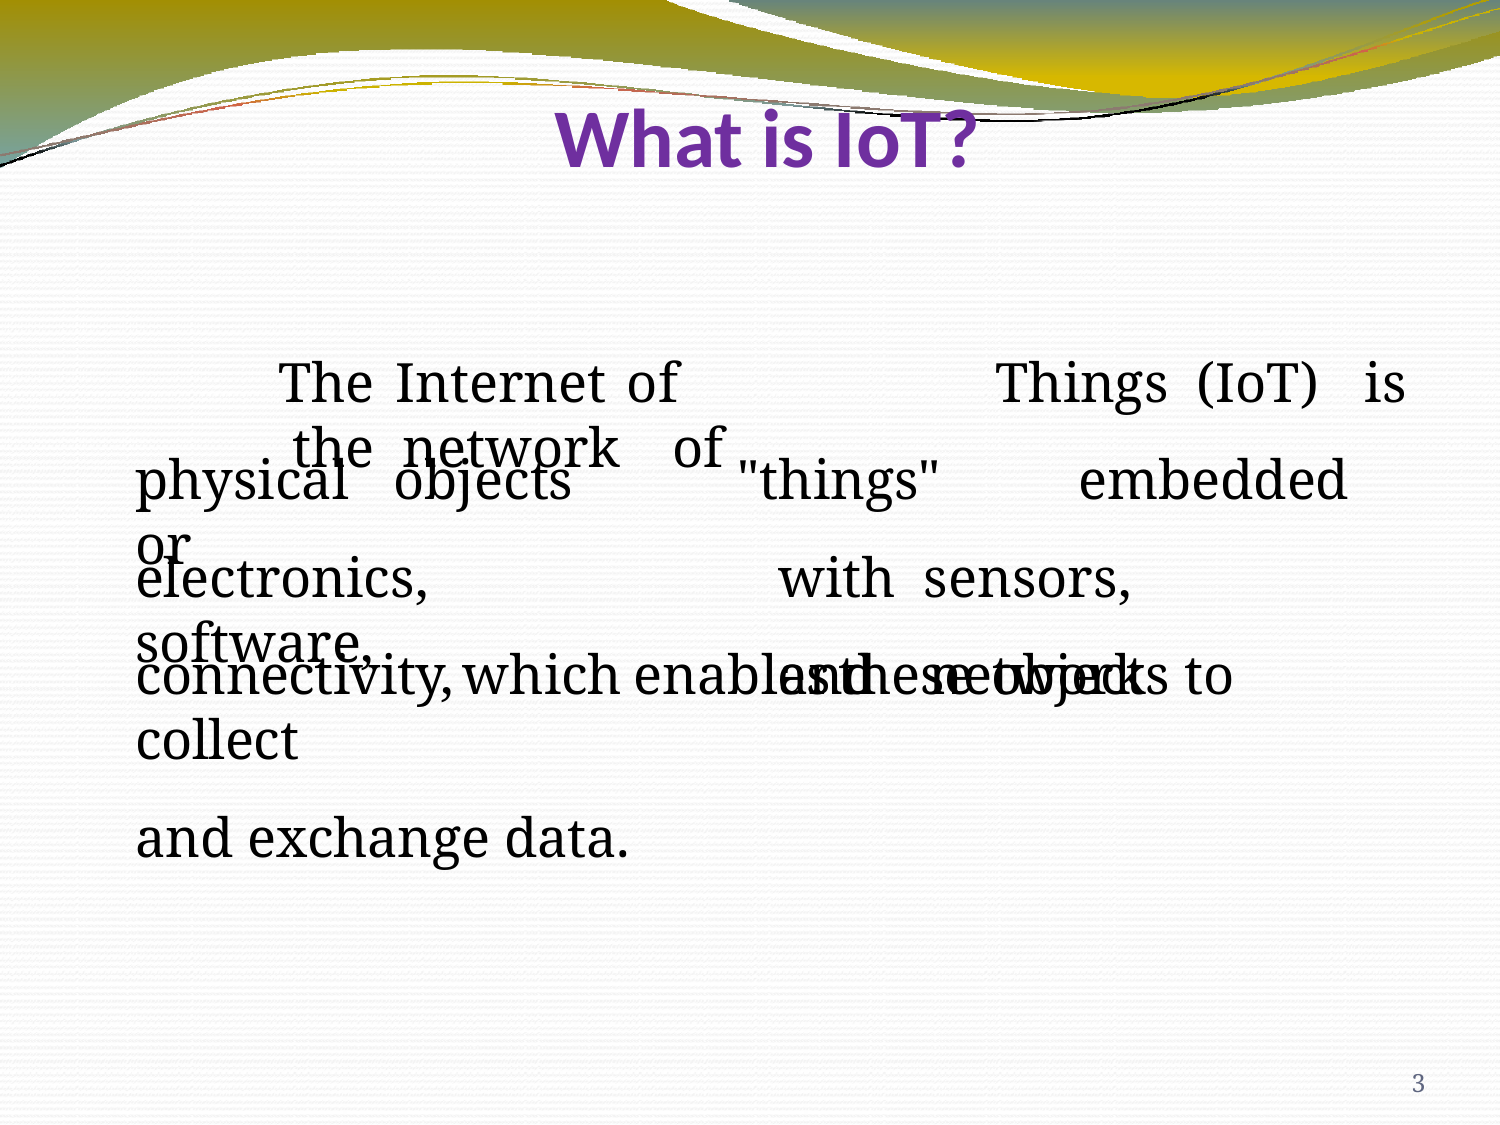

# What is IoT?
The Internet of	Things  (IoT)	is  the  network	of
"things"	embedded	with  sensors,		and	network
physical	objects	or
electronics,	software,
connectivity,	which	enables	these	objects	to	collect
and exchange data.
3